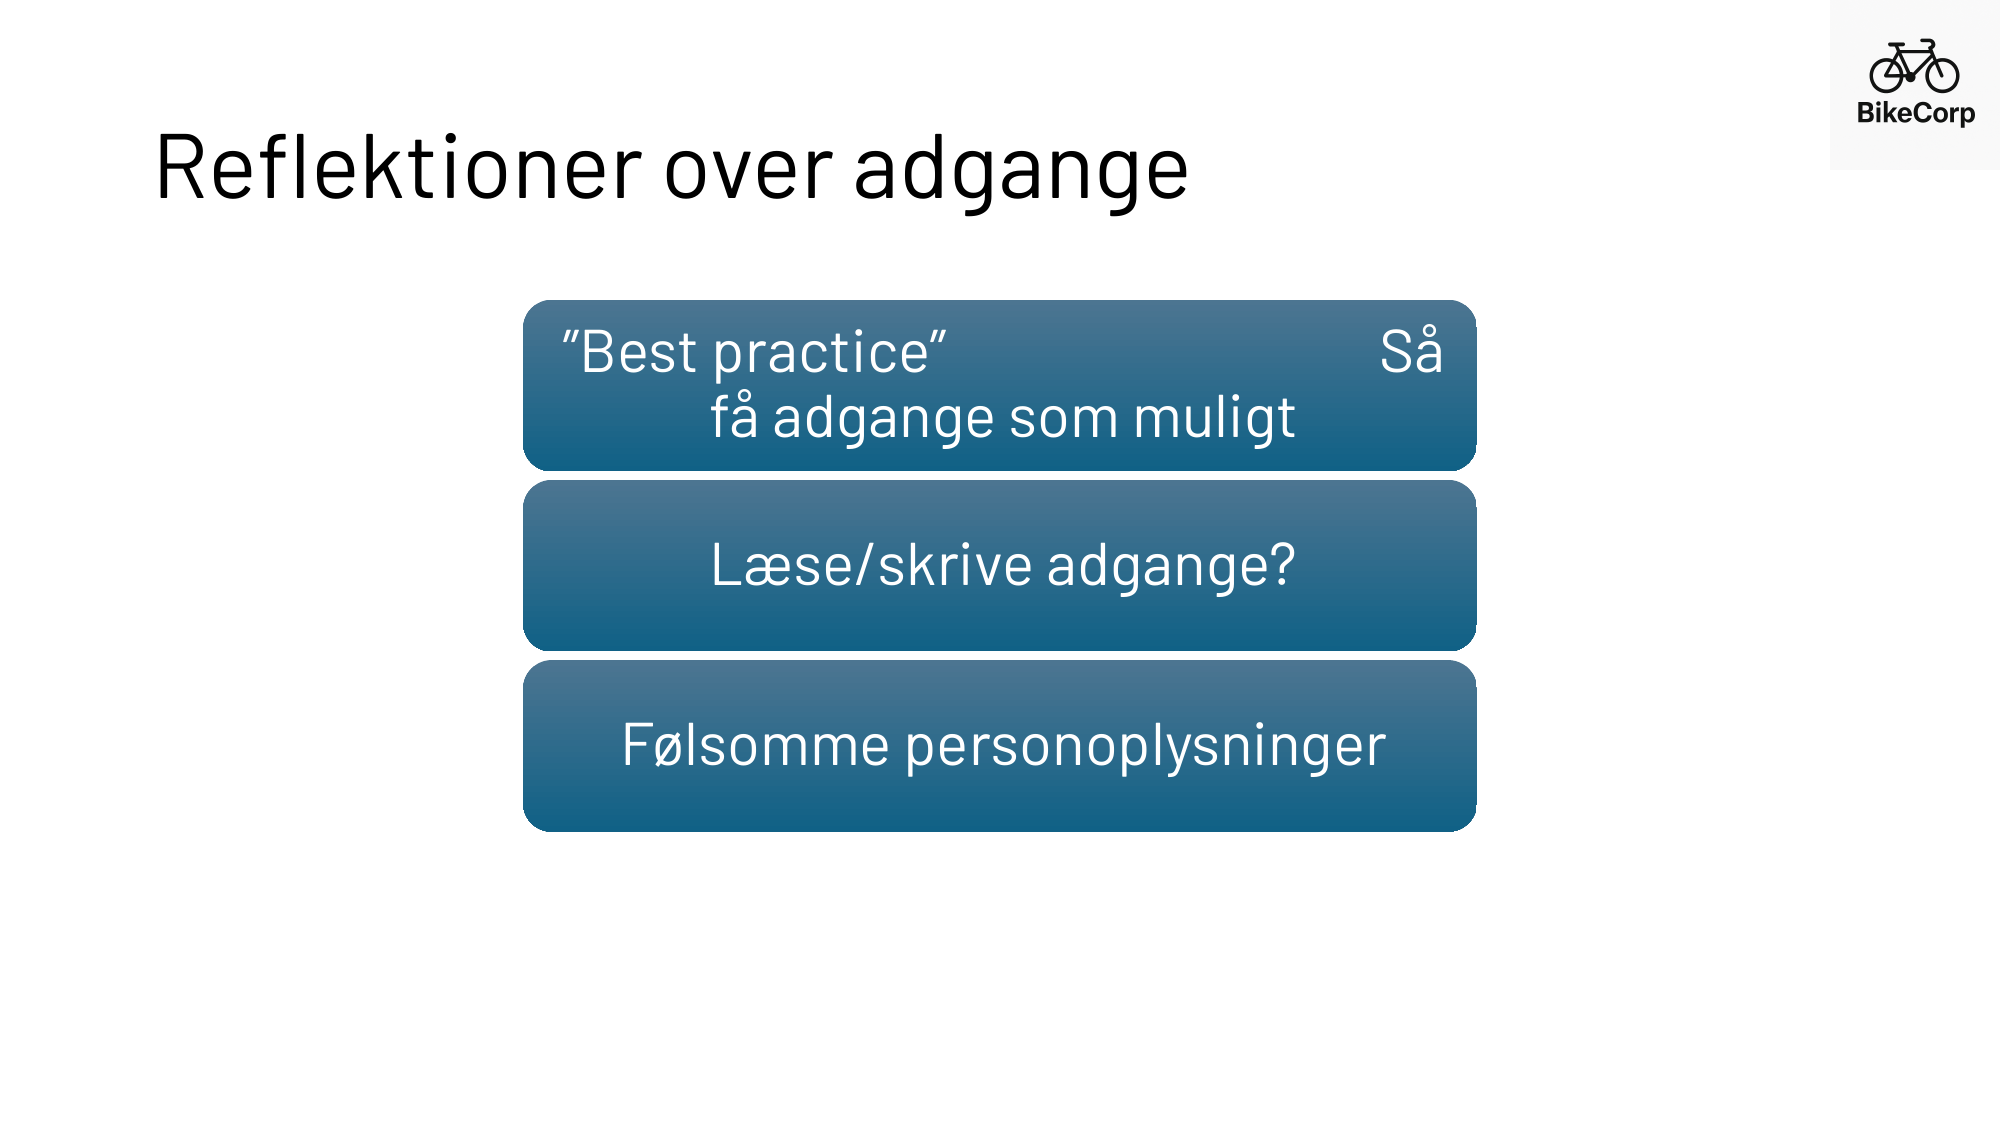

# Reflektioner over adgange
”Best practice”                                    Så få adgange som muligt
Læse/skrive adgange?
Følsomme personoplysninger